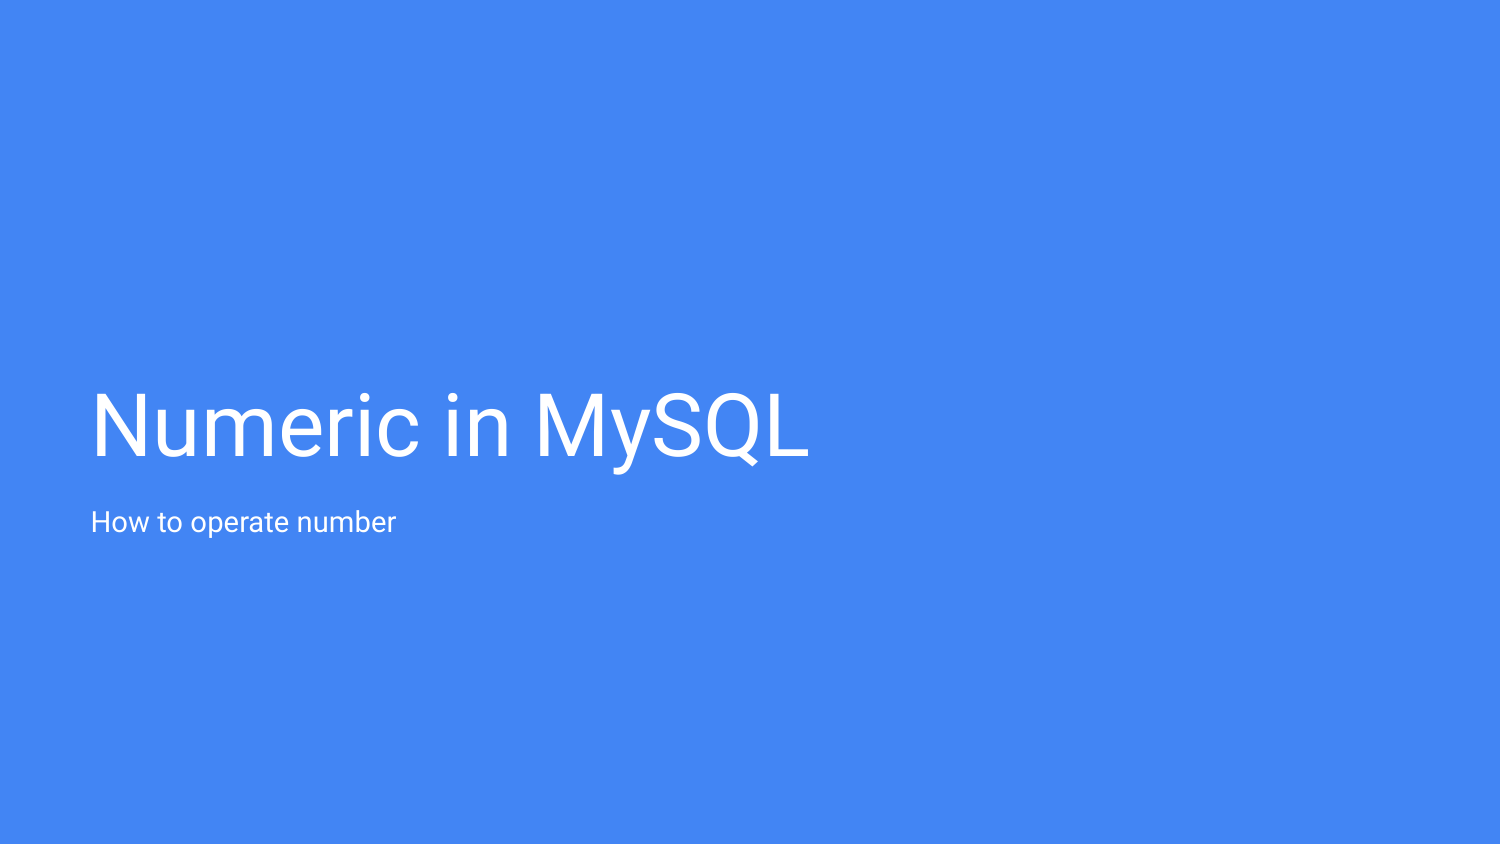

# Numeric in MySQL
How to operate number